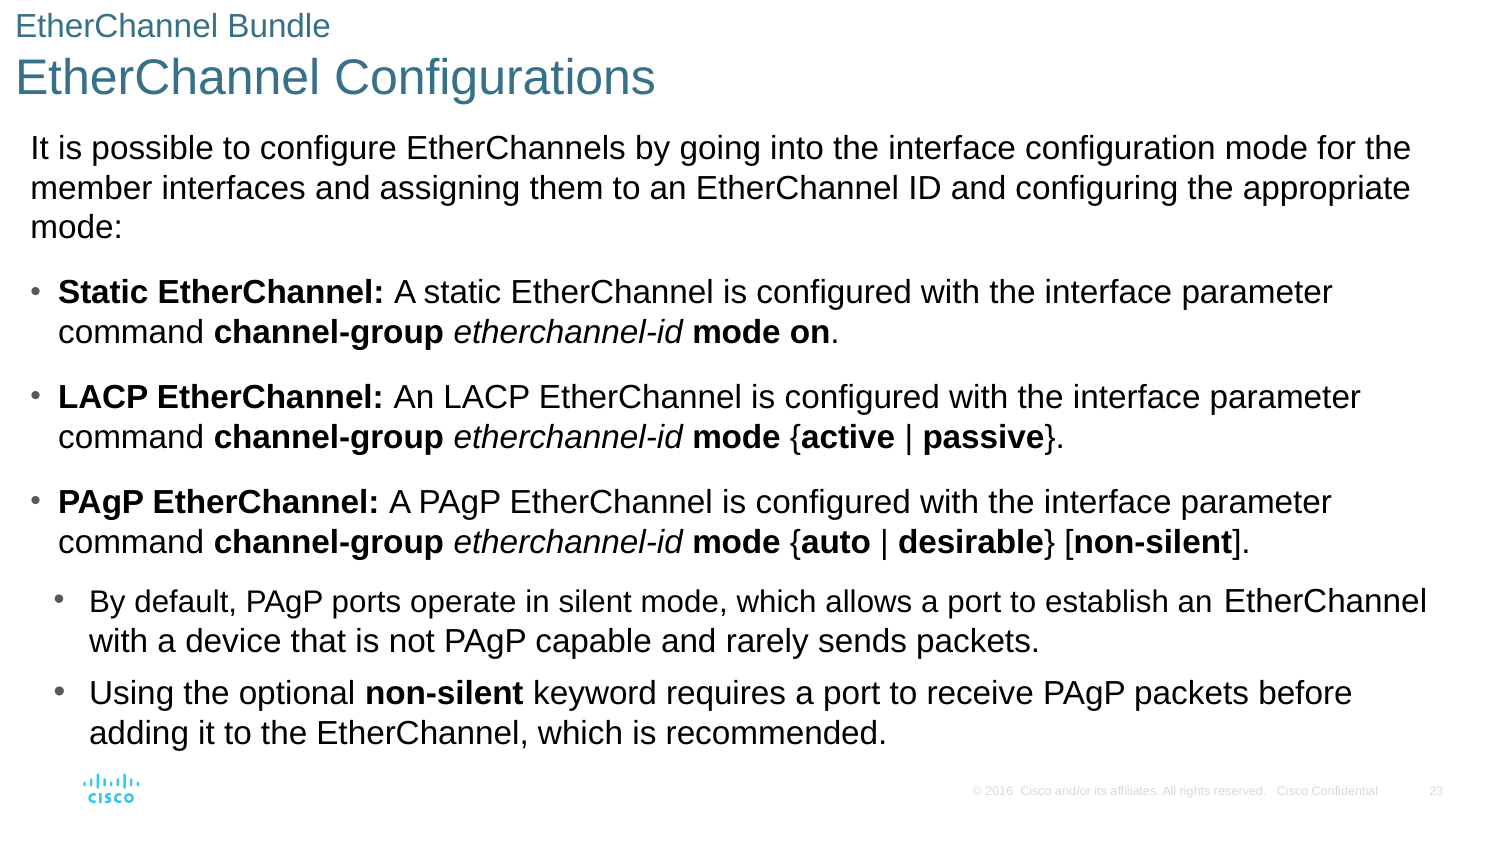

# EtherChannel Bundle EtherChannel Configurations
It is possible to configure EtherChannels by going into the interface configuration mode for the member interfaces and assigning them to an EtherChannel ID and configuring the appropriate mode:
Static EtherChannel: A static EtherChannel is configured with the interface parameter command channel-group etherchannel-id mode on.
LACP EtherChannel: An LACP EtherChannel is configured with the interface parameter command channel-group etherchannel-id mode {active | passive}.
PAgP EtherChannel: A PAgP EtherChannel is configured with the interface parameter command channel-group etherchannel-id mode {auto | desirable} [non-silent].
By default, PAgP ports operate in silent mode, which allows a port to establish an EtherChannel with a device that is not PAgP capable and rarely sends packets.
Using the optional non-silent keyword requires a port to receive PAgP packets before adding it to the EtherChannel, which is recommended.